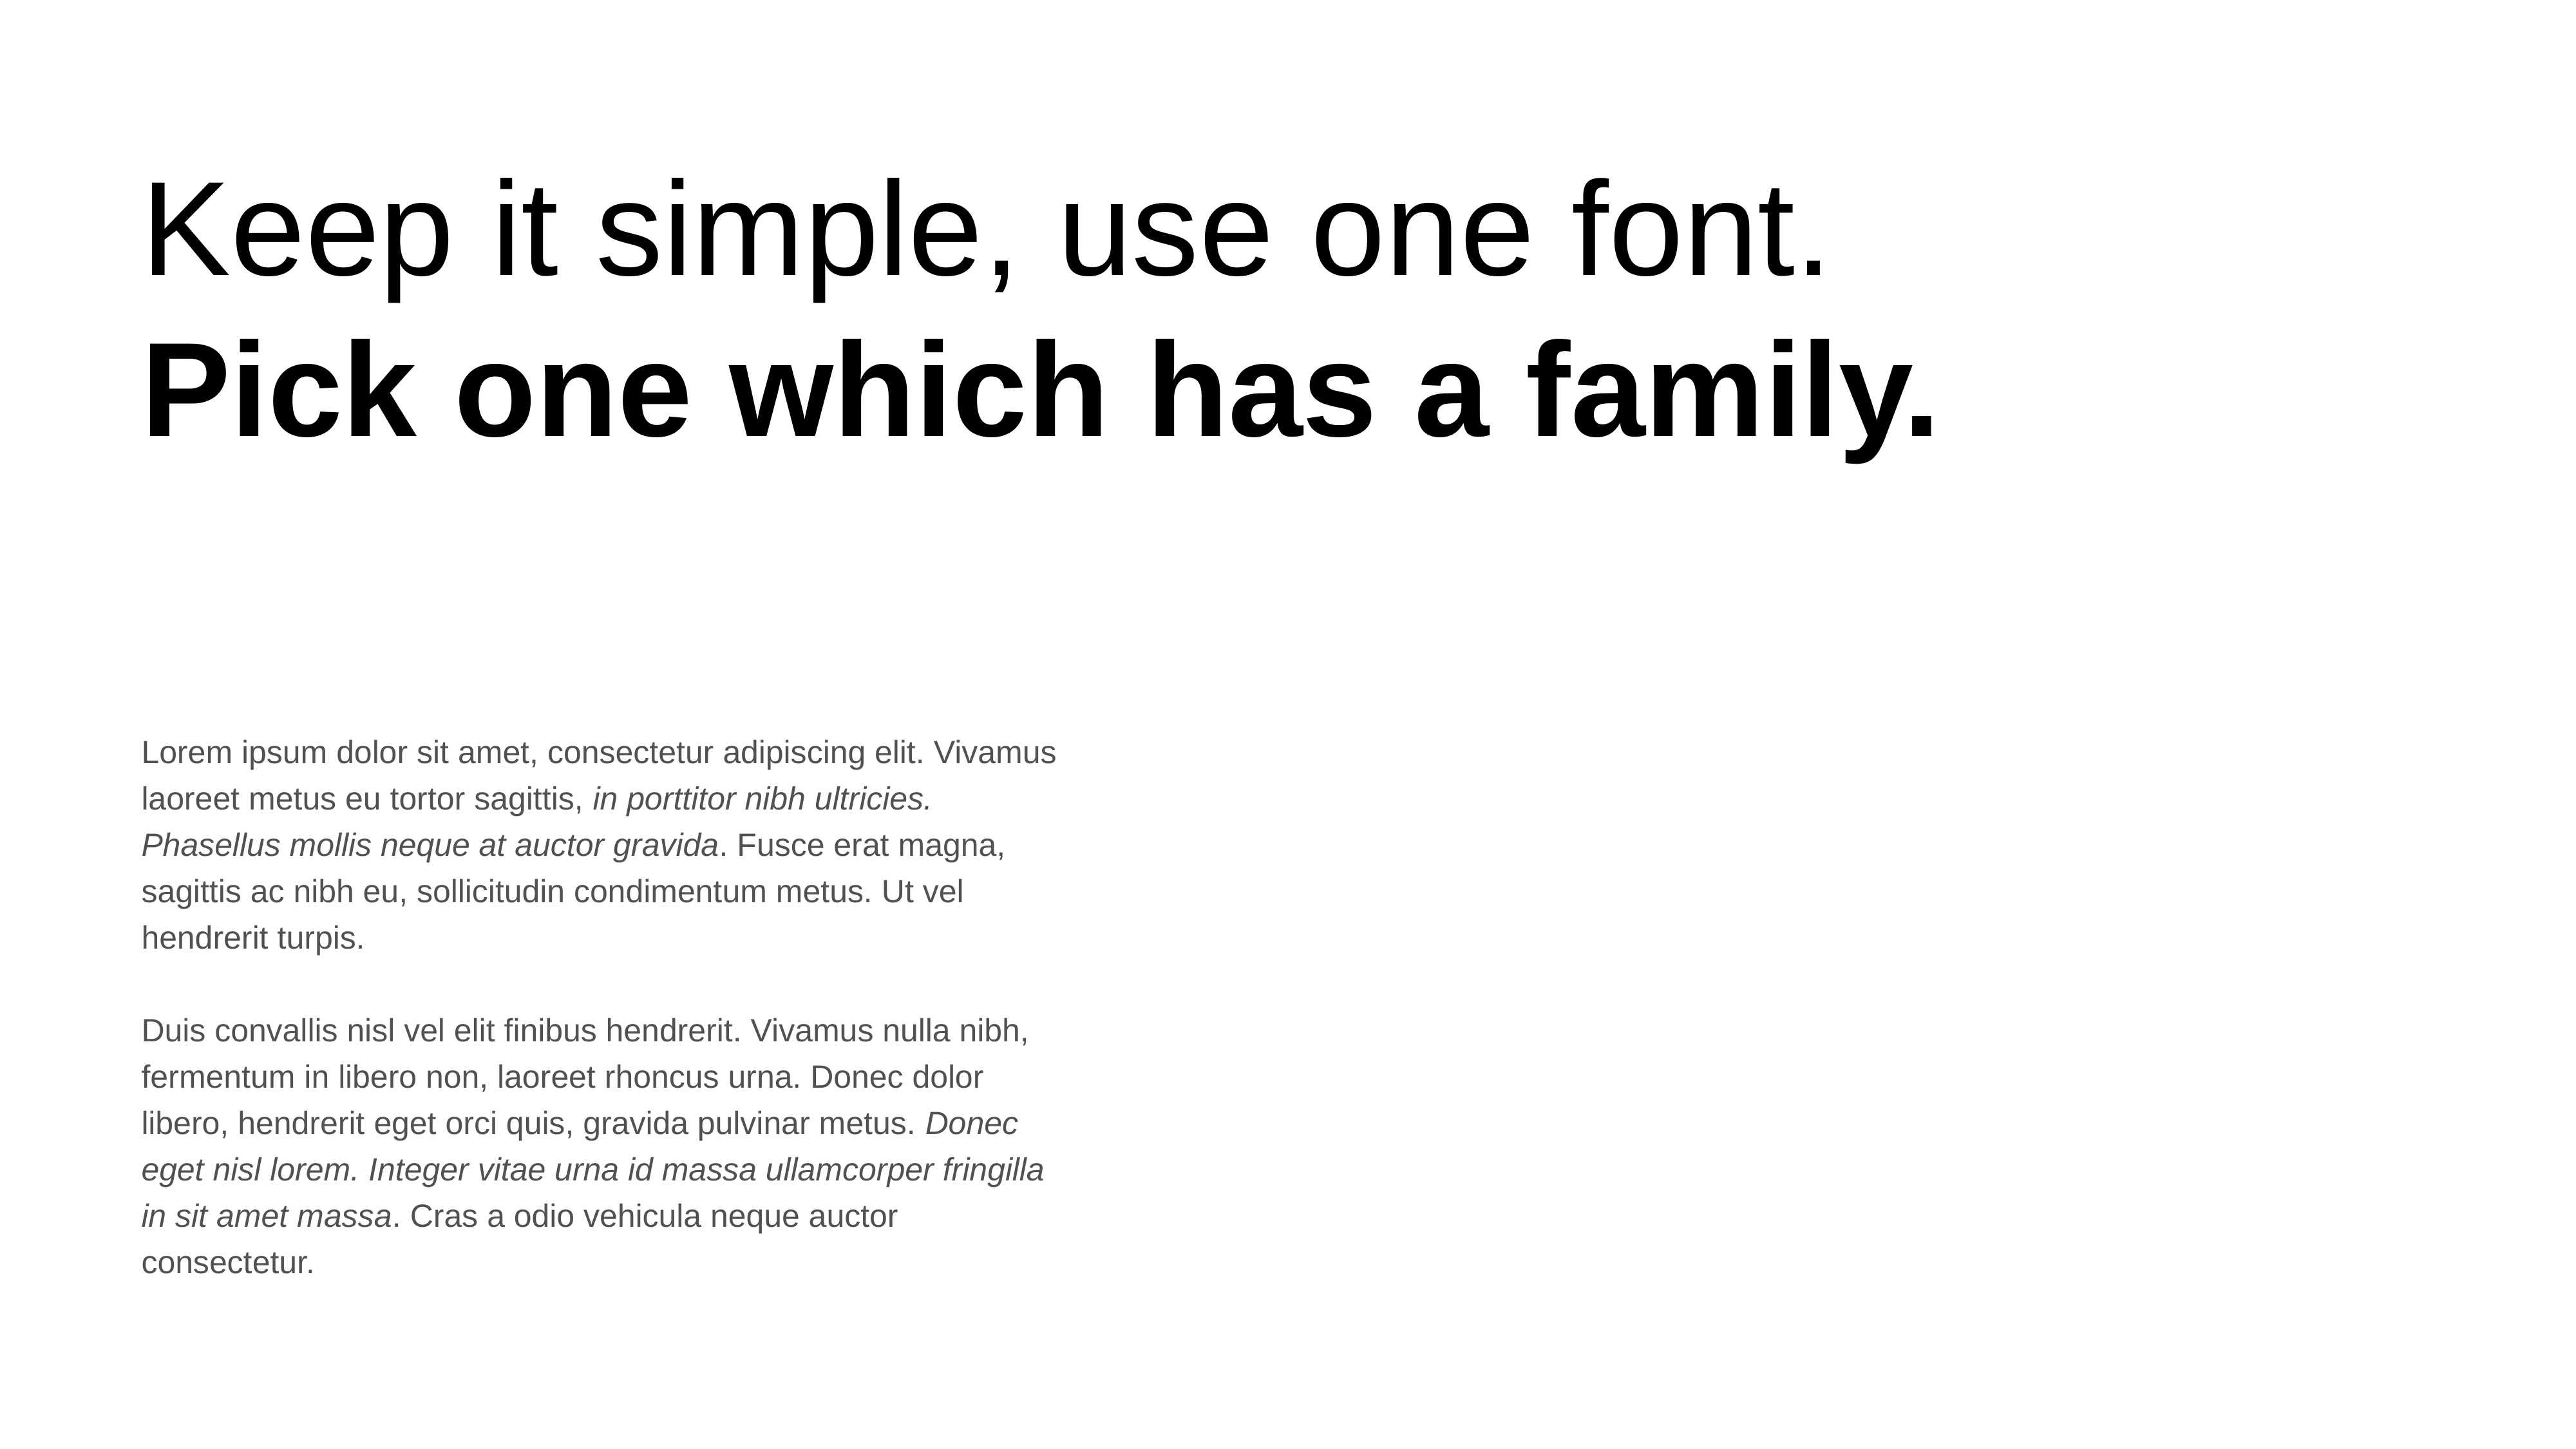

Keep it simple, use one font.
Pick one which has a family.
Lorem ipsum dolor sit amet, consectetur adipiscing elit. Vivamus laoreet metus eu tortor sagittis, in porttitor nibh ultricies. Phasellus mollis neque at auctor gravida. Fusce erat magna, sagittis ac nibh eu, sollicitudin condimentum metus. Ut vel hendrerit turpis.

Duis convallis nisl vel elit finibus hendrerit. Vivamus nulla nibh, fermentum in libero non, laoreet rhoncus urna. Donec dolor libero, hendrerit eget orci quis, gravida pulvinar metus. Donec eget nisl lorem. Integer vitae urna id massa ullamcorper fringilla in sit amet massa. Cras a odio vehicula neque auctor consectetur.